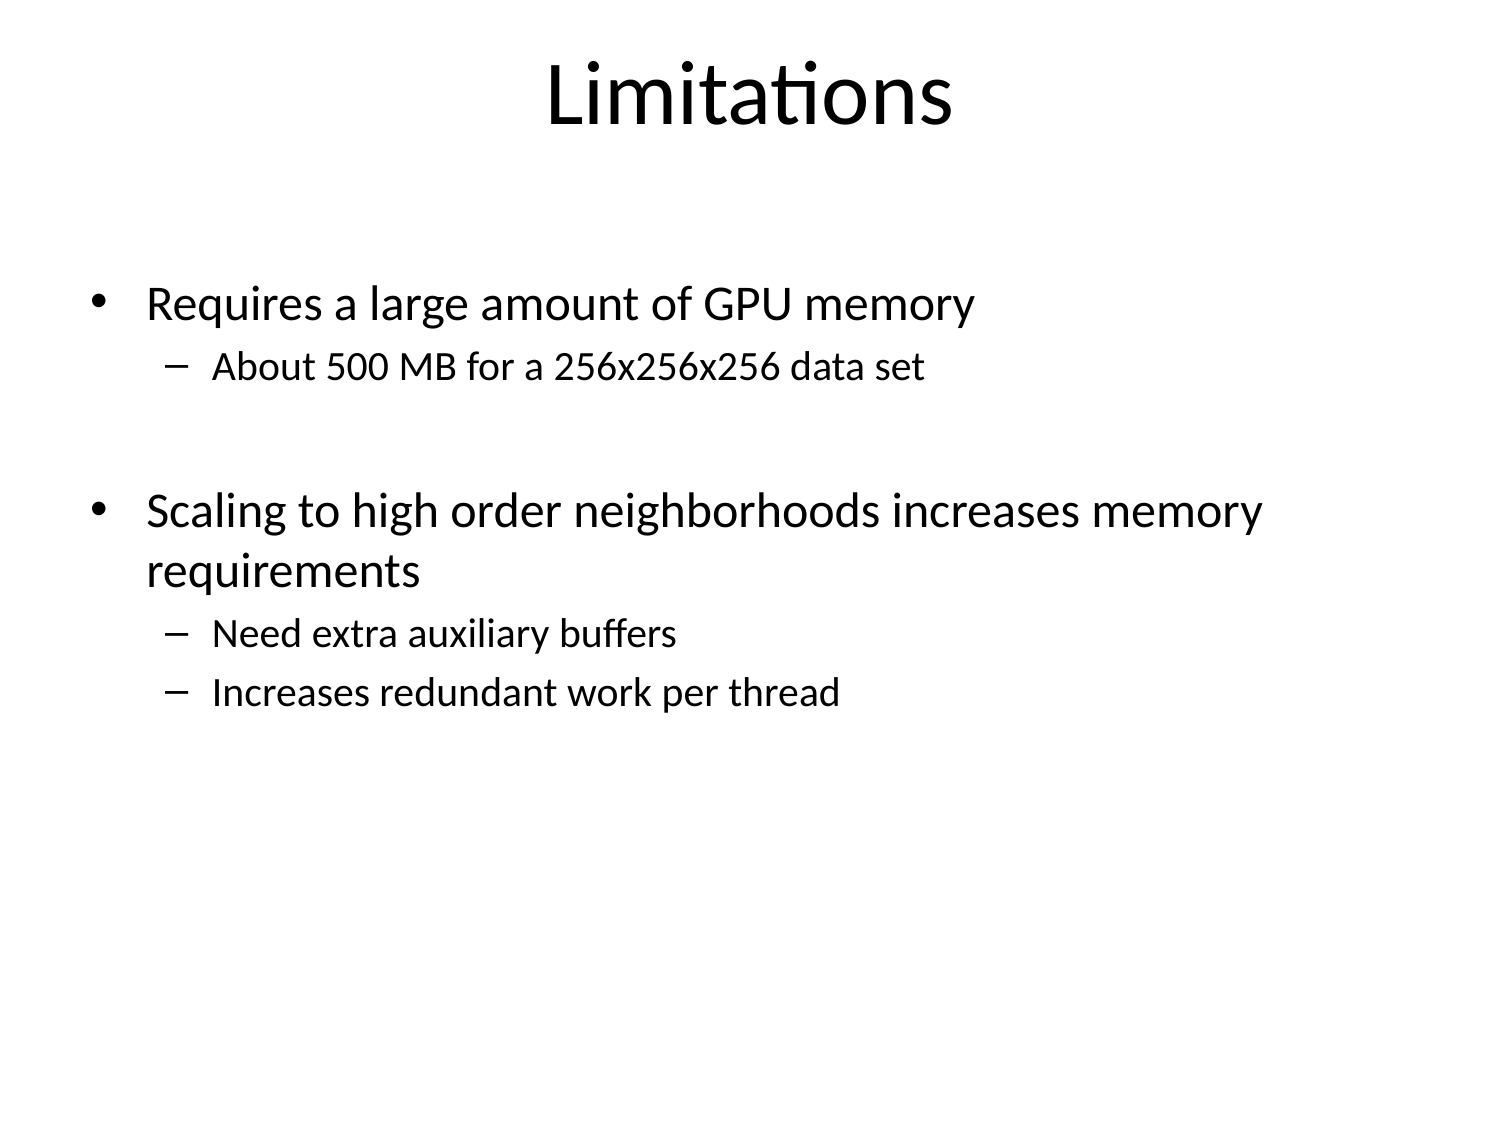

# Limitations
Requires a large amount of GPU memory
About 500 MB for a 256x256x256 data set

Scaling to high order neighborhoods increases memory requirements
Need extra auxiliary buffers
Increases redundant work per thread